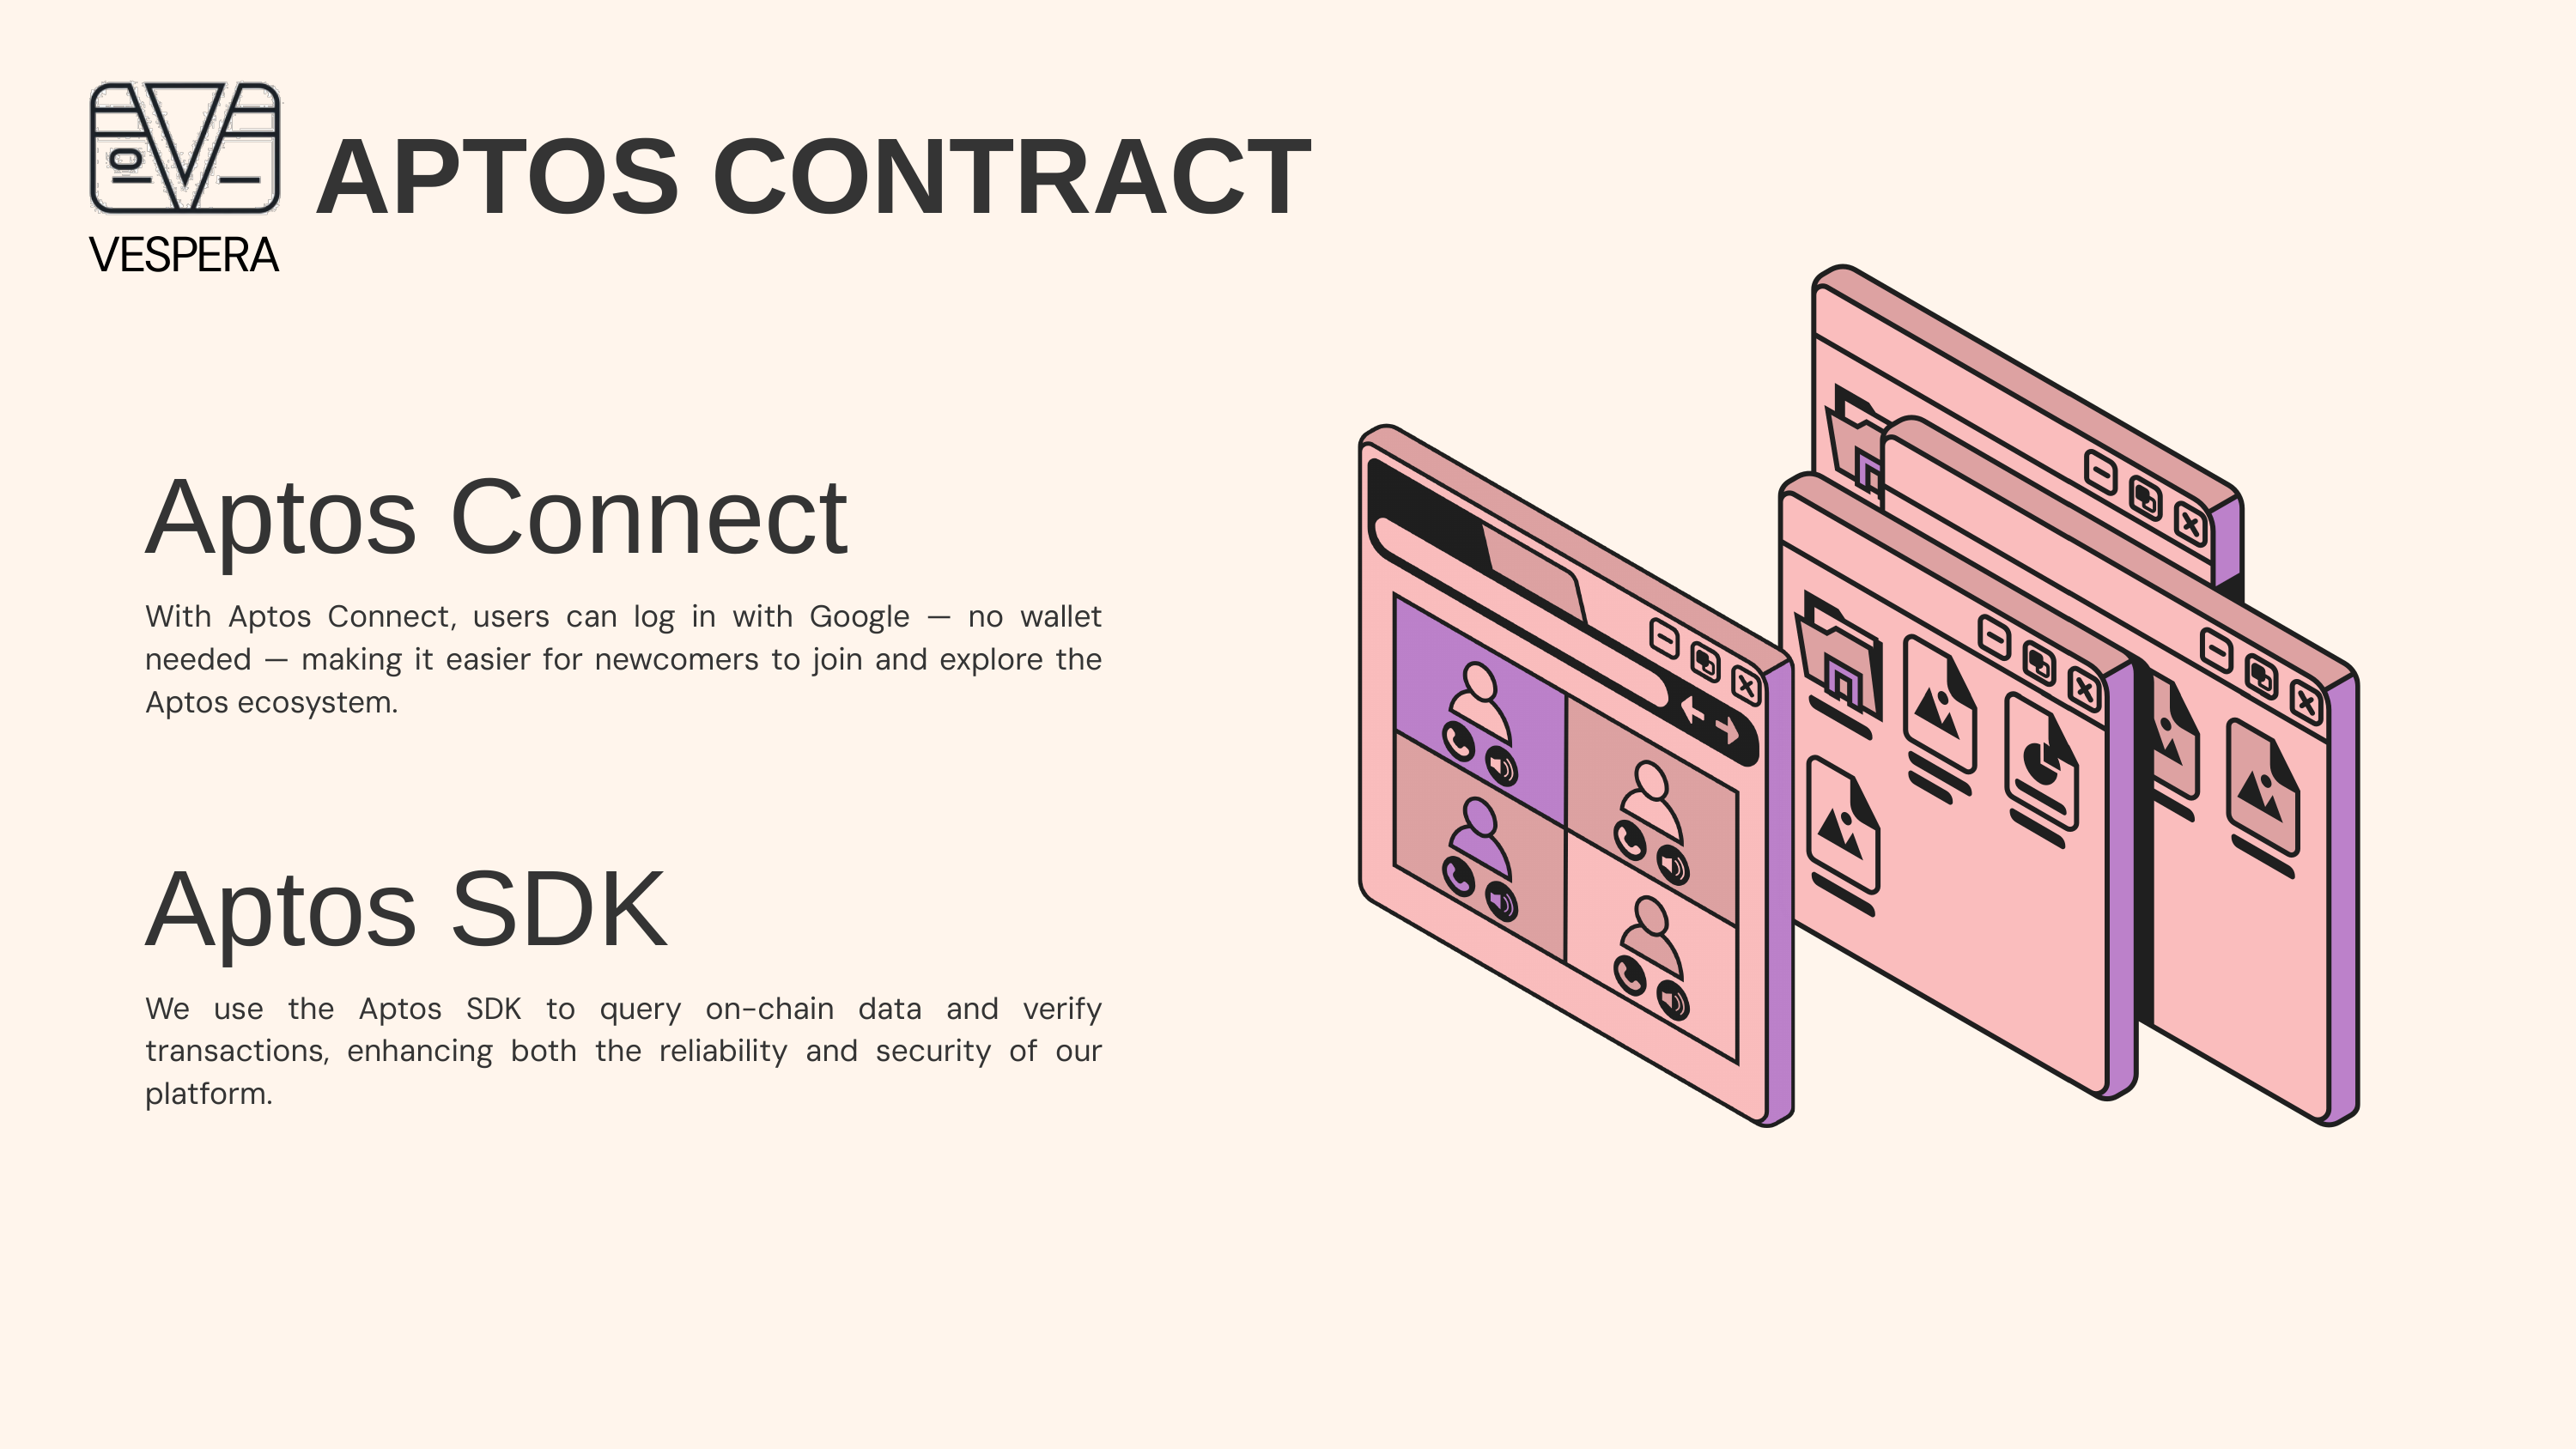

APTOS CONTRACT
VESPERA

Aptos Connect
With Aptos Connect, users can log in with Google — no wallet needed — making it easier for newcomers to join and explore the Aptos ecosystem.
Aptos SDK
We use the Aptos SDK to query on-chain data and verify transactions, enhancing both the reliability and security of our platform.